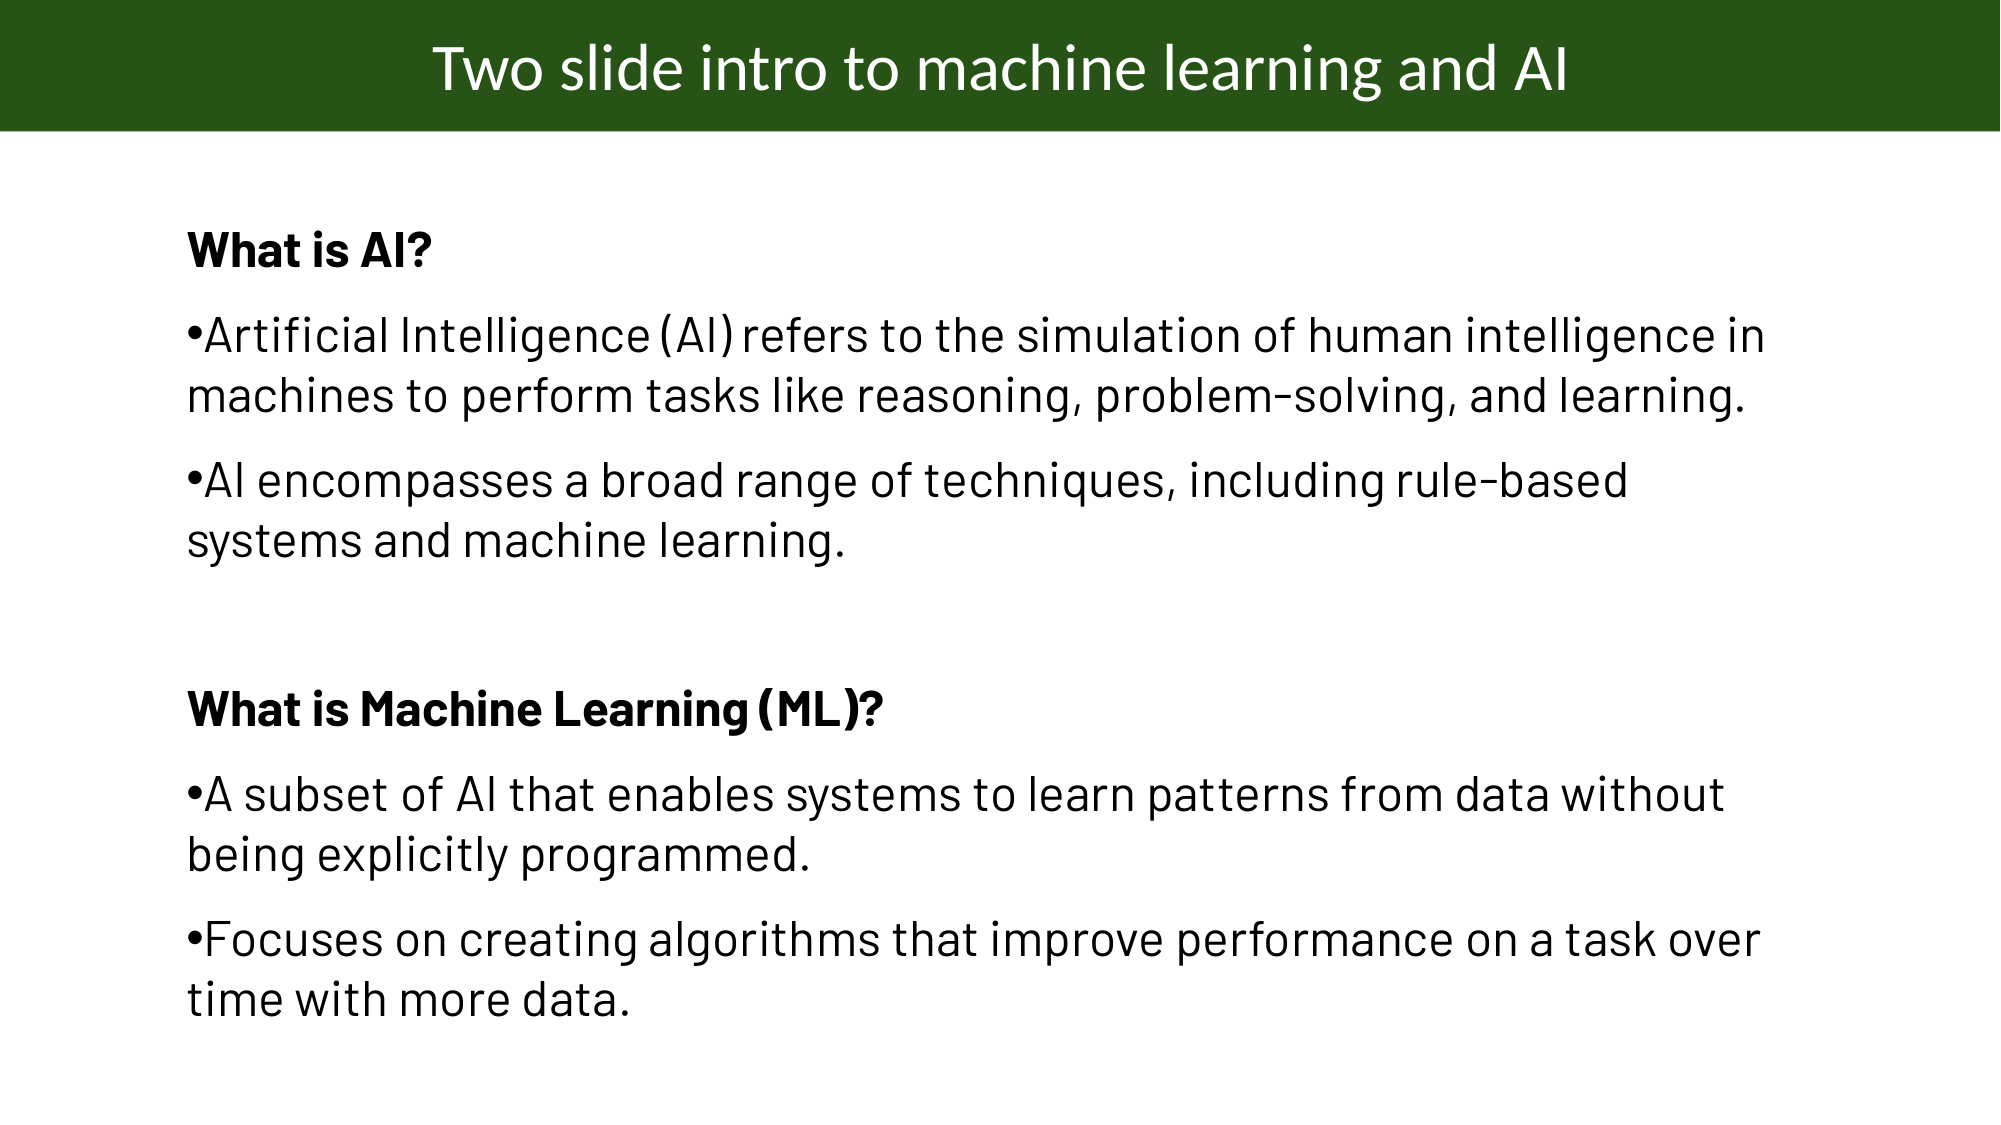

Two slide intro to machine learning and AI
What is AI?
Artificial Intelligence (AI) refers to the simulation of human intelligence in machines to perform tasks like reasoning, problem-solving, and learning.
AI encompasses a broad range of techniques, including rule-based systems and machine learning.

What is Machine Learning (ML)?
A subset of AI that enables systems to learn patterns from data without being explicitly programmed.
Focuses on creating algorithms that improve performance on a task over time with more data.